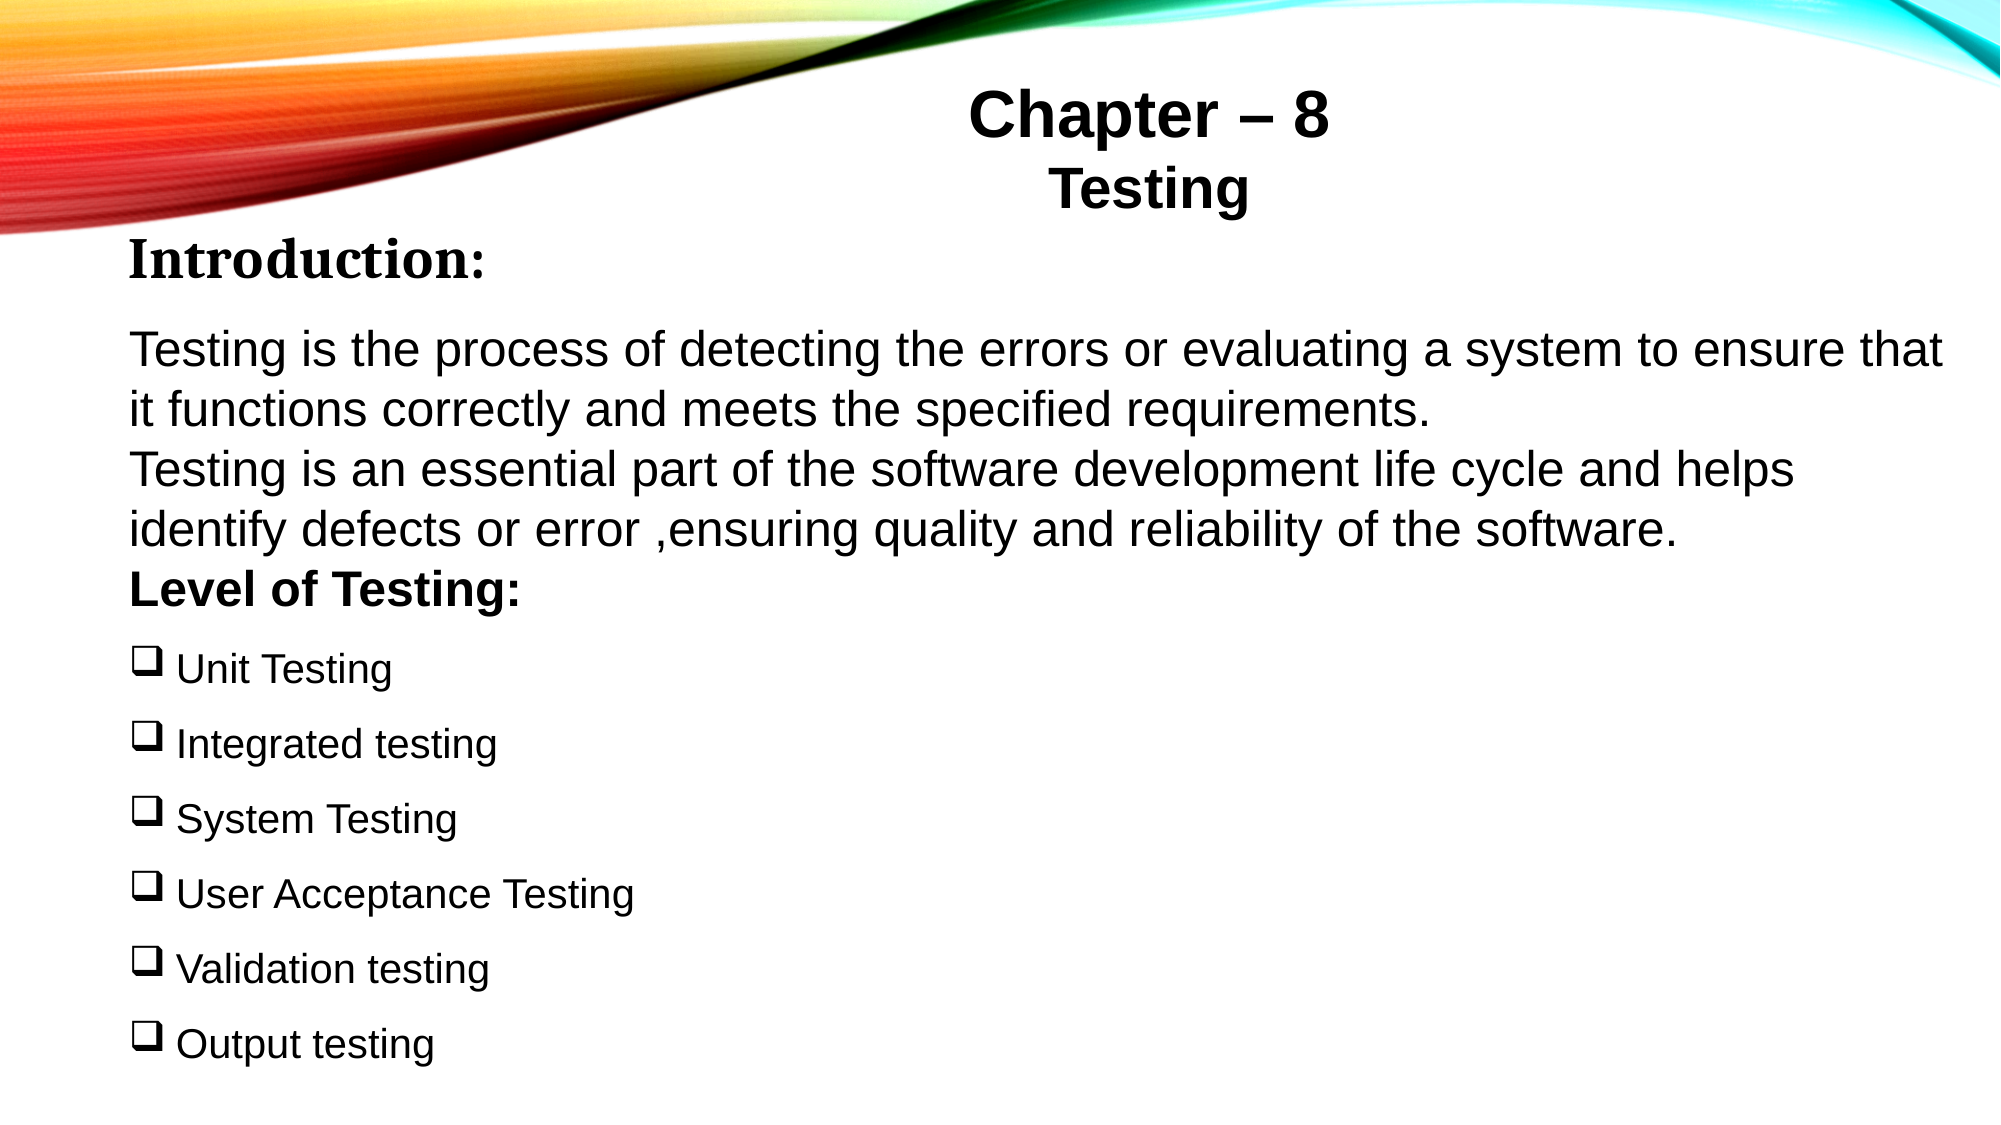

Chapter – 8
Testing
Introduction:

Testing is the process of detecting the errors or evaluating a system to ensure that it functions correctly and meets the specified requirements.
Testing is an essential part of the software development life cycle and helps identify defects or error ,ensuring quality and reliability of the software.
Level of Testing:
Unit Testing
Integrated testing
System Testing
User Acceptance Testing
Validation testing
Output testing